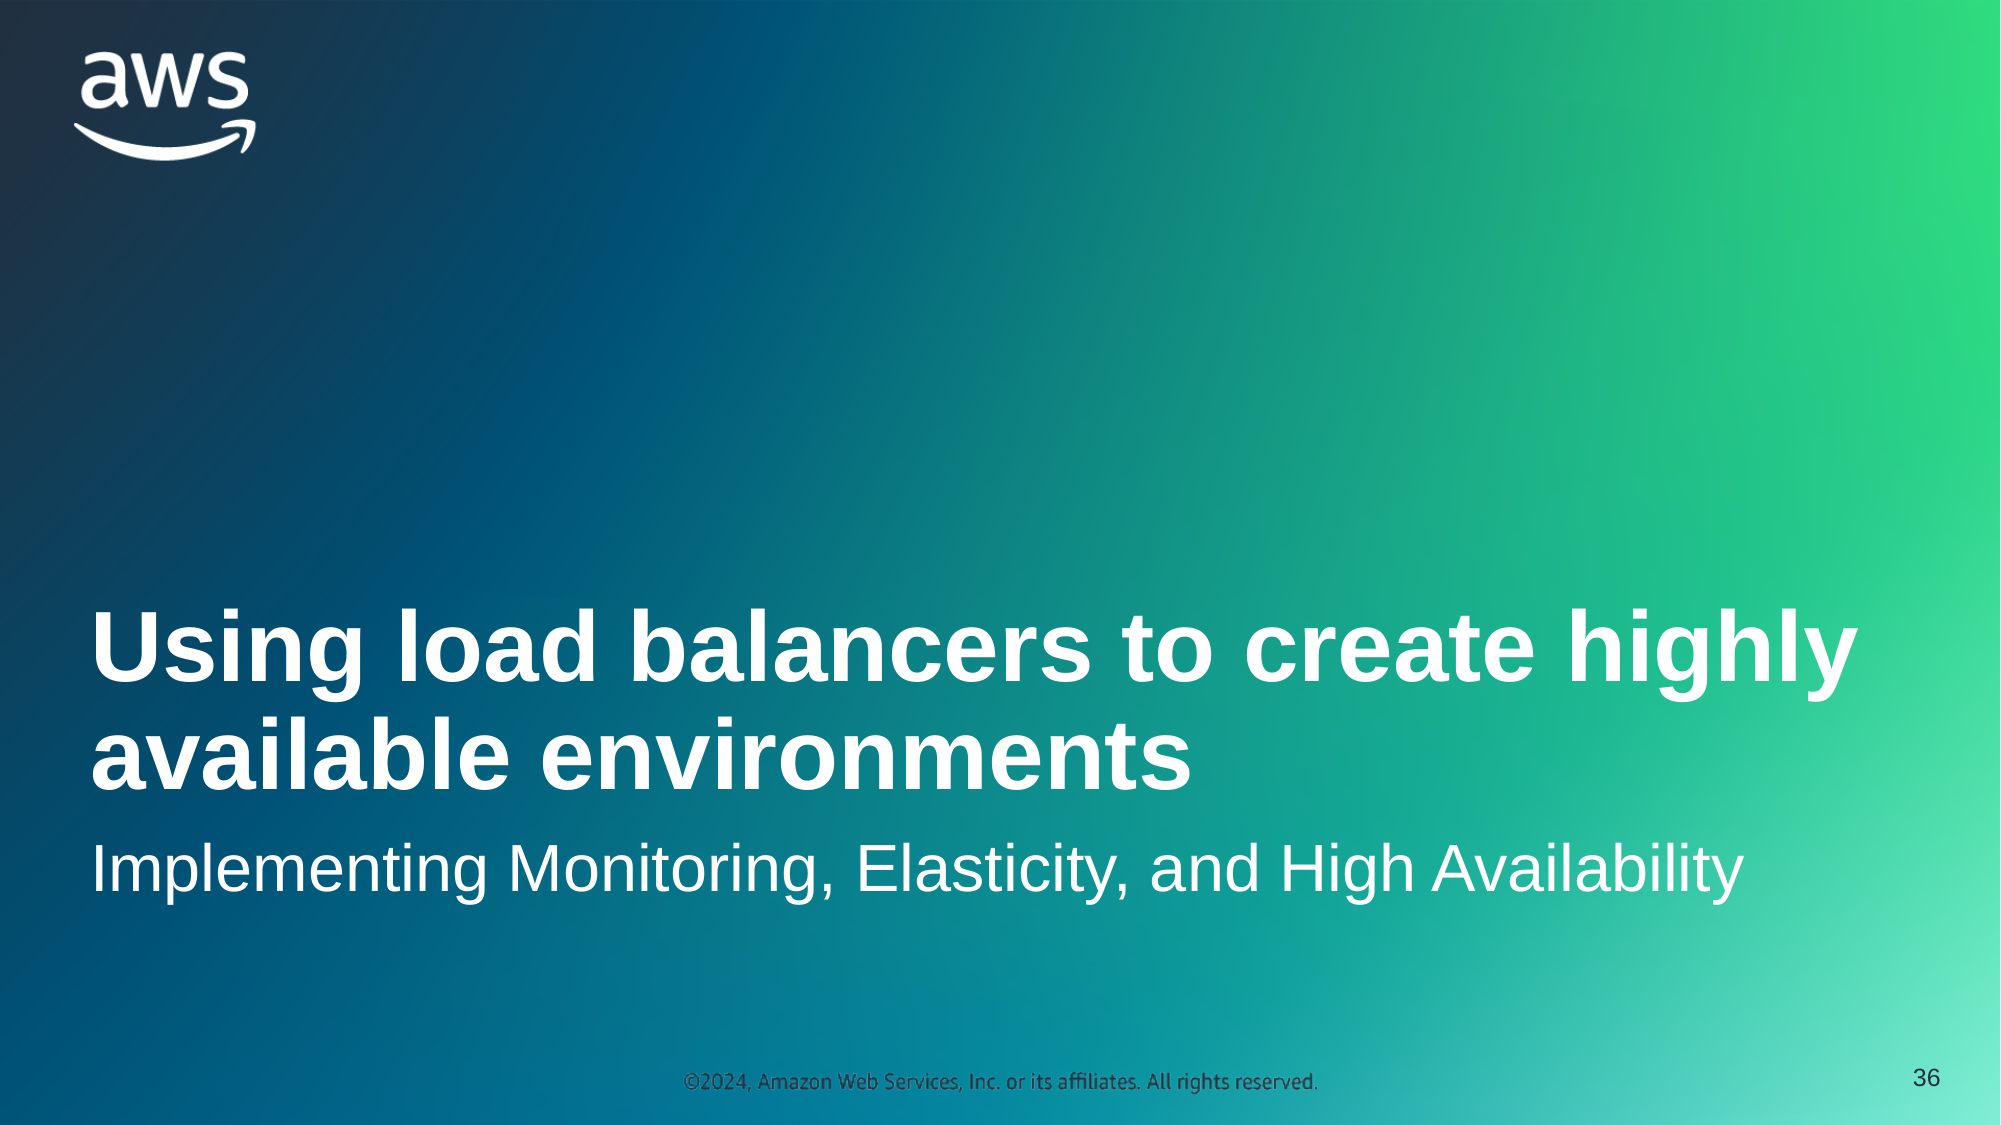

# Using load balancers to create highly available environments
Implementing Monitoring, Elasticity, and High Availability
36